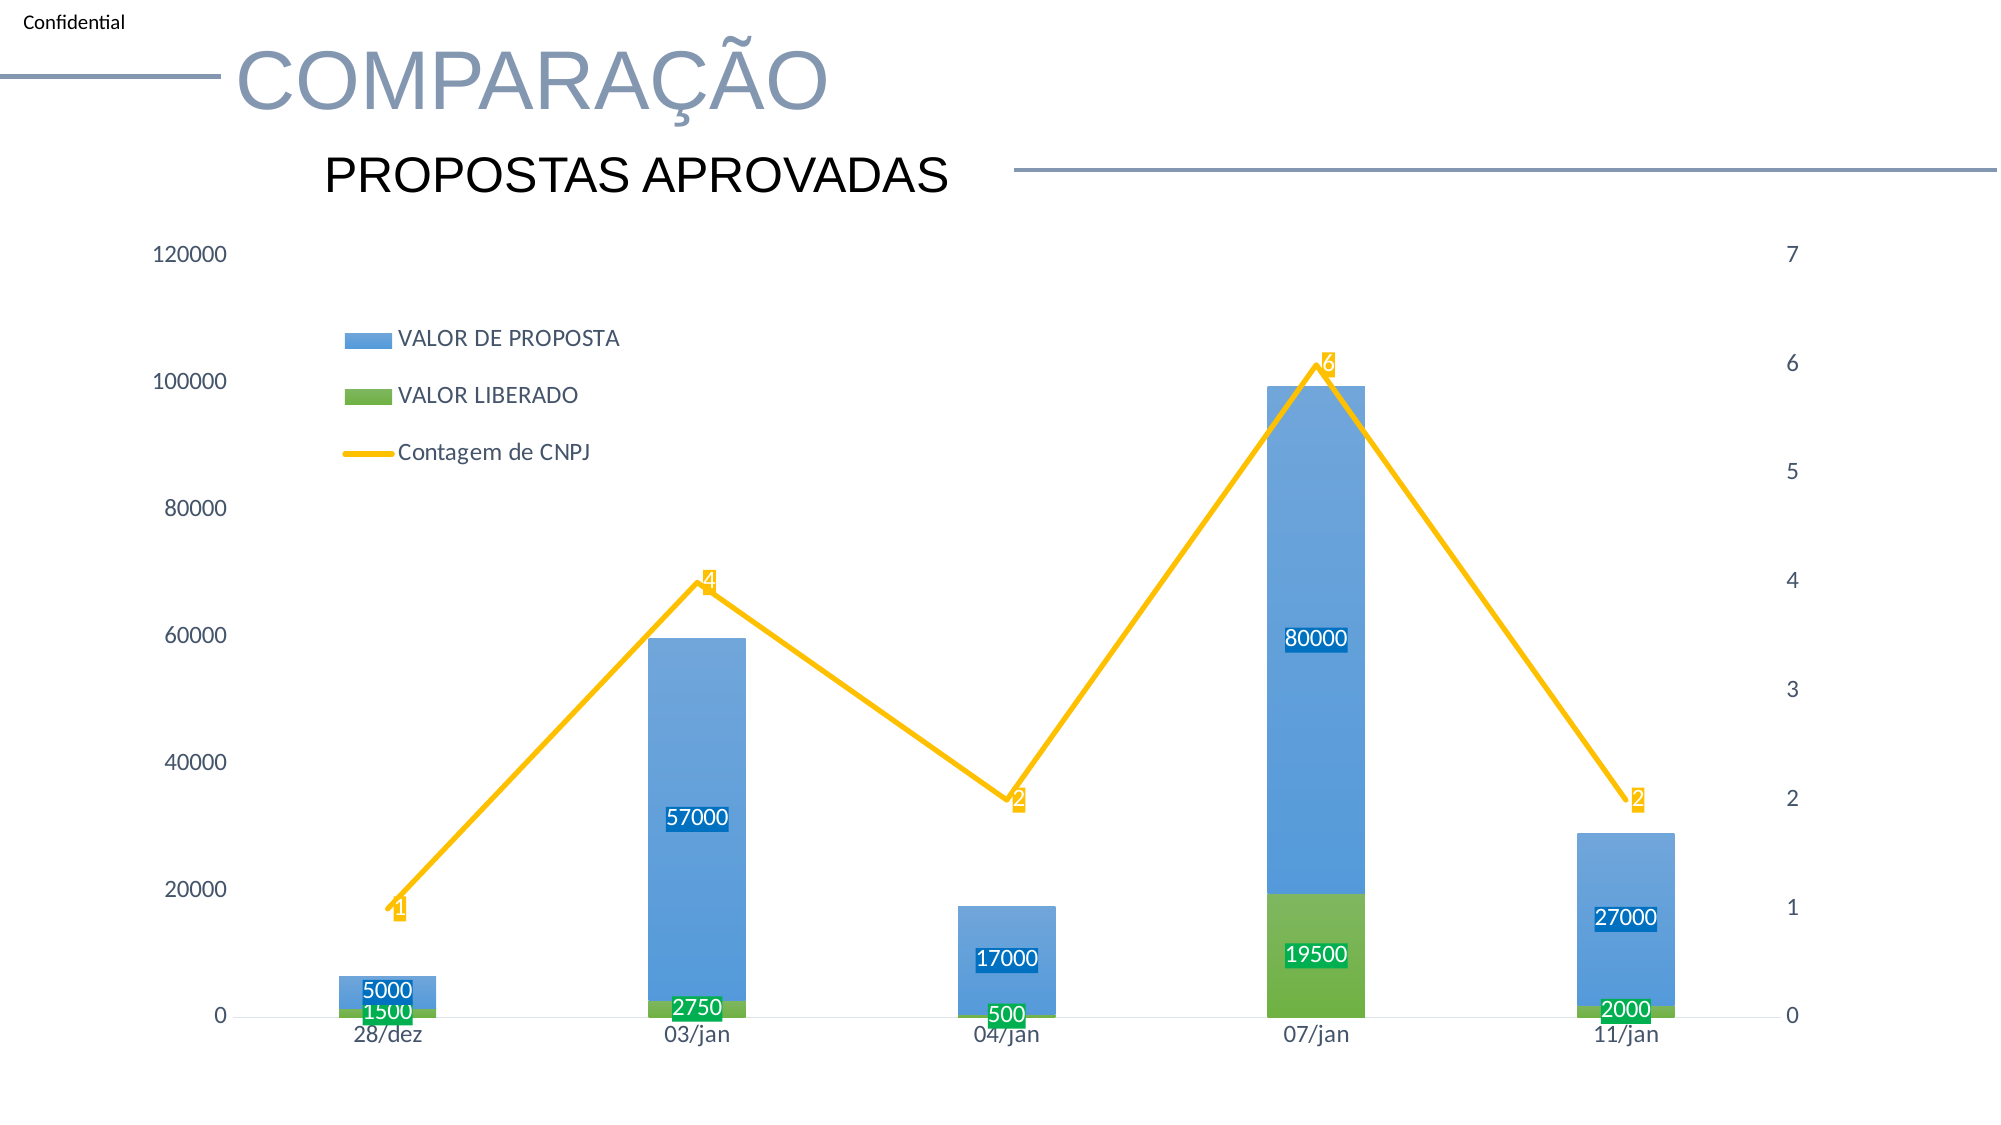

COMPARAÇÃO
PROPOSTAS APROVADAS

### Chart

| Category | VALOR LIBERADO | VALOR DE PROPOSTA | Contagem de CNPJ |
|---|---|---|---|
| 28/dez | 1500.0 | 5000.0 | 1.0 |
| 03/jan | 2750.0 | 57000.0 | 4.0 |
| 04/jan | 500.0 | 17000.0 | 2.0 |
| 07/jan | 19500.0 | 80000.0 | 6.0 |
| 11/jan | 2000.0 | 27000.0 | 2.0 |